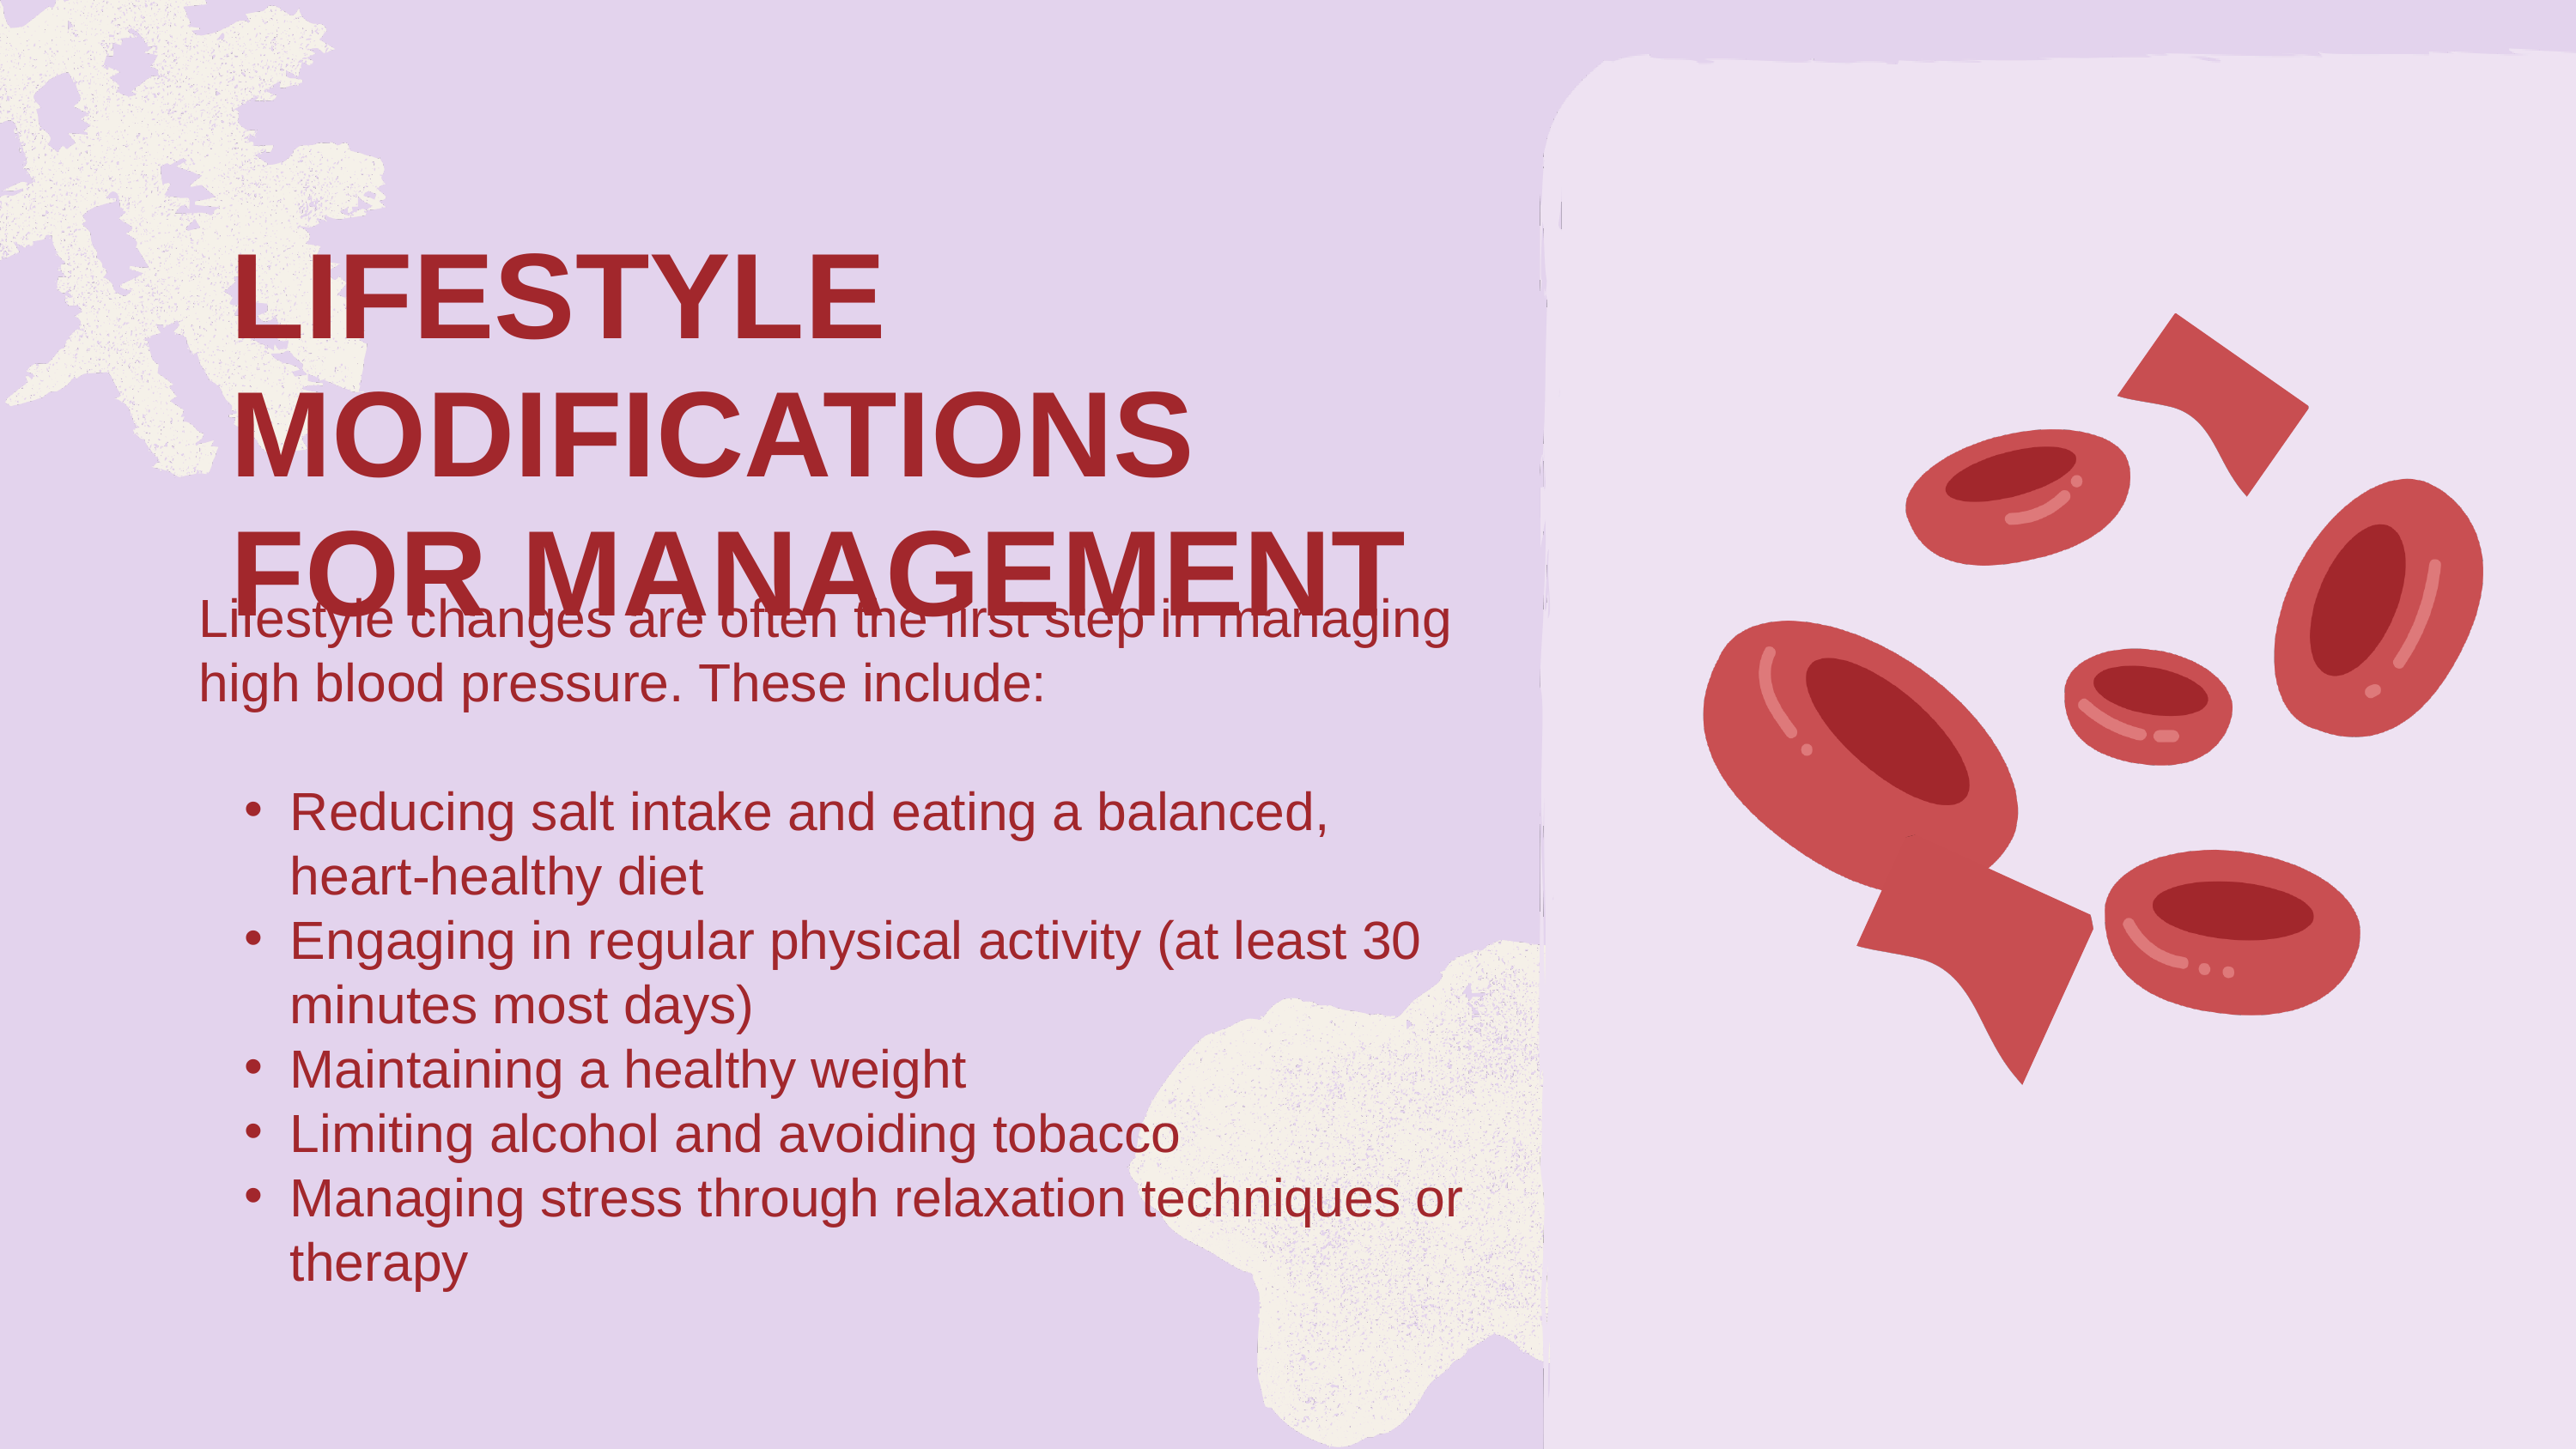

LIFESTYLE MODIFICATIONS FOR MANAGEMENT

Lifestyle changes are often the first step in managing high blood pressure. These include:

Reducing salt intake and eating a balanced, heart-healthy diet
Engaging in regular physical activity (at least 30 minutes most days)
Maintaining a healthy weight
Limiting alcohol and avoiding tobacco
Managing stress through relaxation techniques or therapy